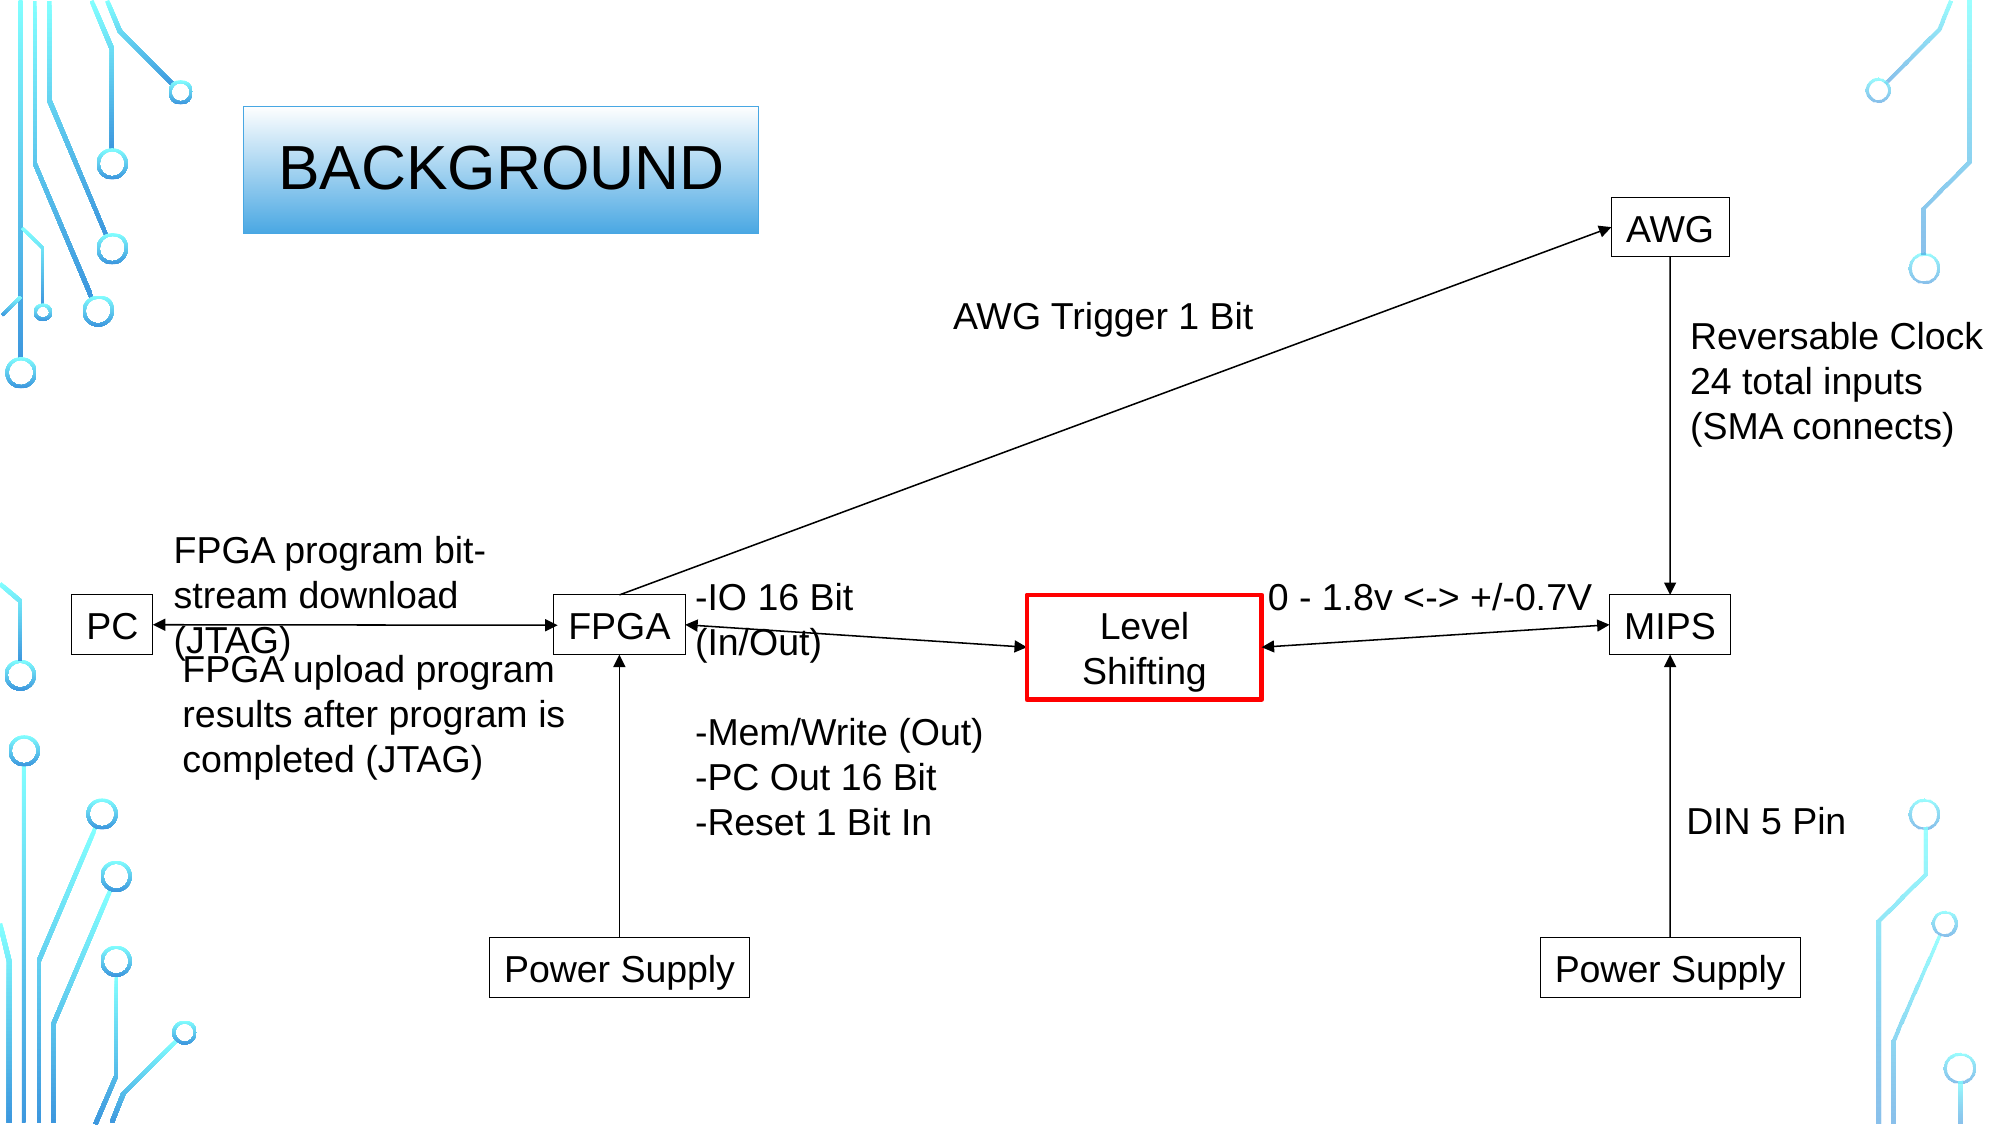

# Background
AWG
AWG Trigger 1 Bit
Reversable Clock
24 total inputs
(SMA connects)
FPGA program bit-stream download (JTAG)
-IO 16 Bit  (In/Out)

-Mem/Write (Out)
-PC Out 16 Bit
-Reset 1 Bit In

0 - 1.8v <-> +/-0.7V

Level Shifting
PC
FPGA
MIPS
FPGA upload program results after program is completed (JTAG)
DIN 5 Pin
Power Supply
Power Supply